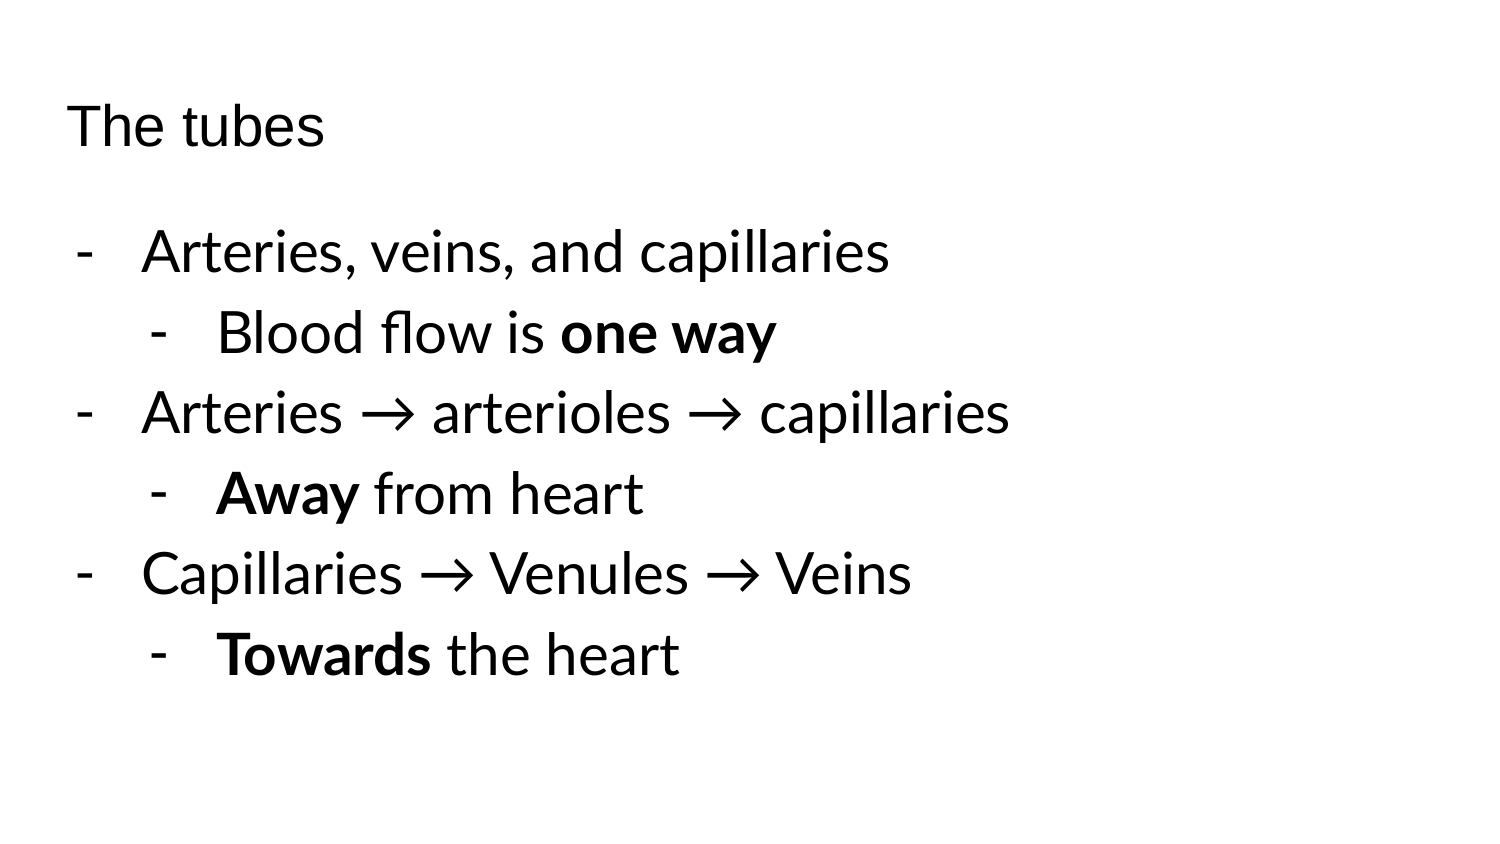

# The tubes
Arteries, veins, and capillaries
Blood flow is one way
Arteries → arterioles → capillaries
Away from heart
Capillaries → Venules → Veins
Towards the heart